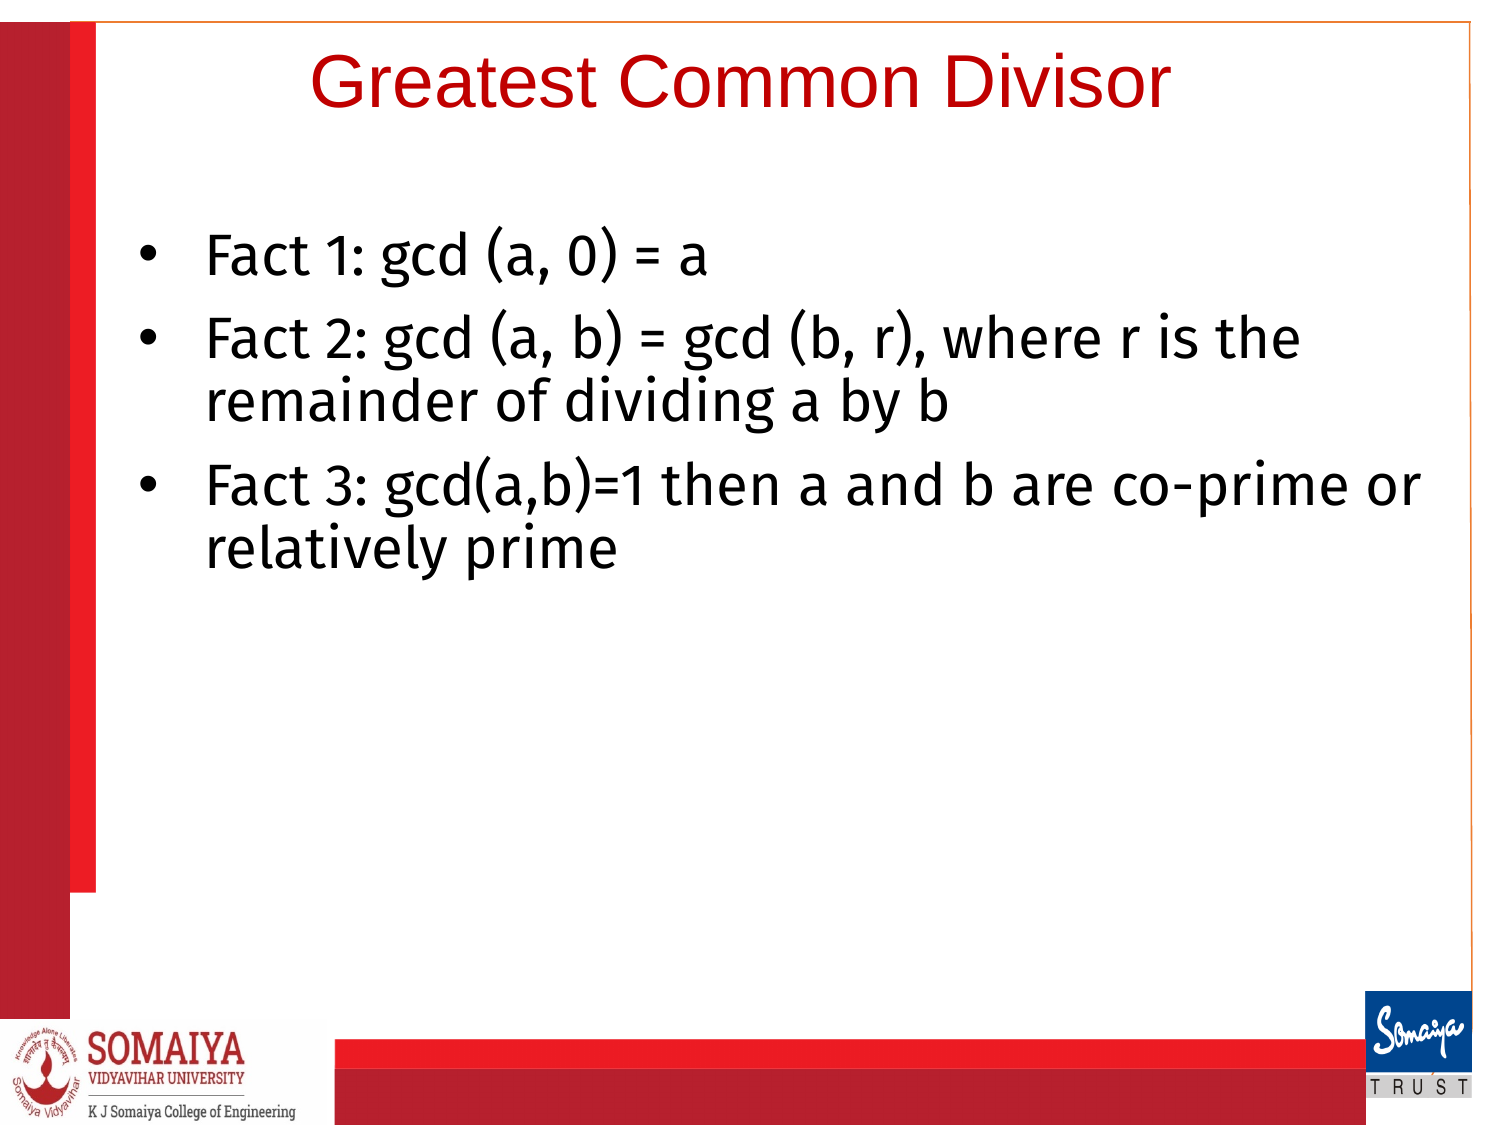

# Greatest Common Divisor
Fact 1: gcd (a, 0) = a
Fact 2: gcd (a, b) = gcd (b, r), where r is the remainder of dividing a by b
Fact 3: gcd(a,b)=1 then a and b are co-prime or relatively prime